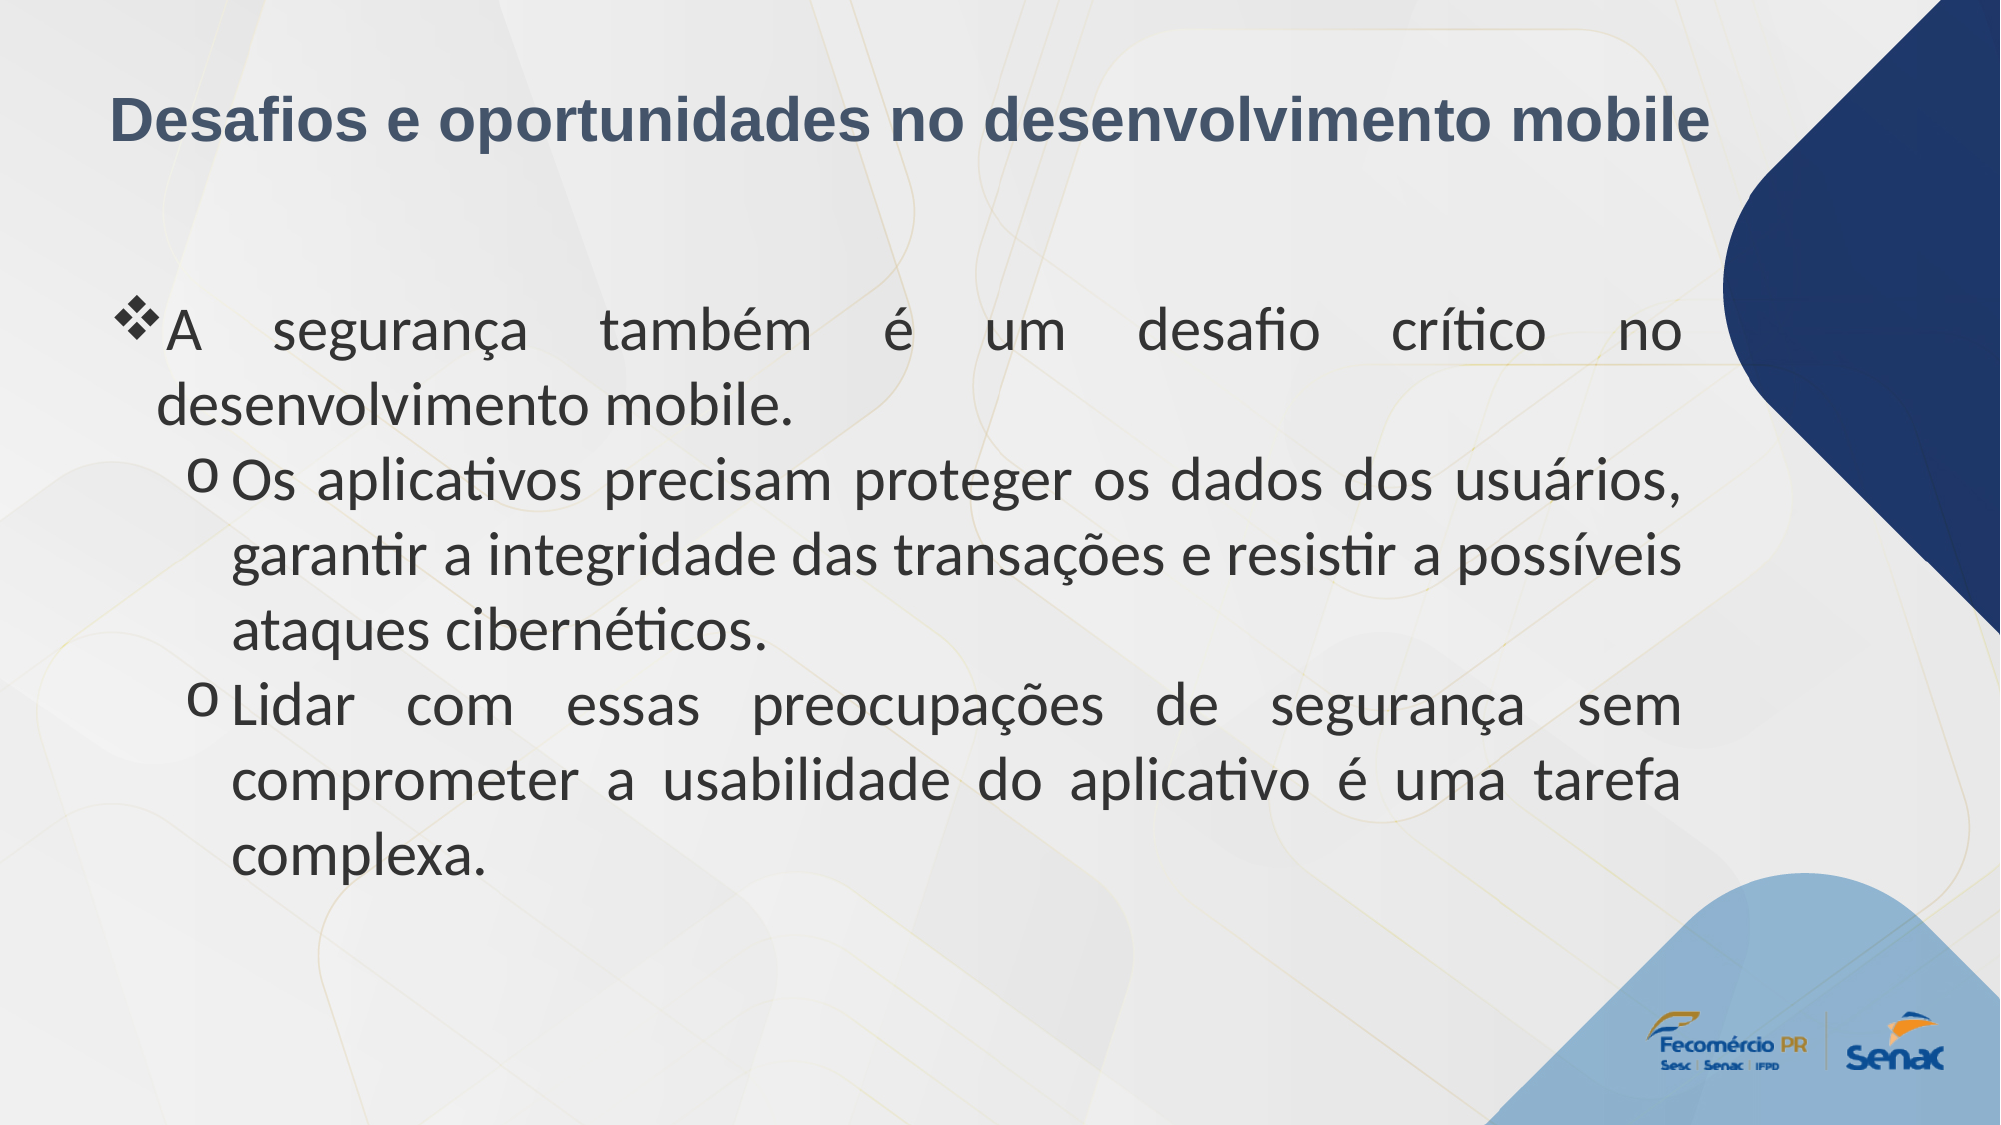

Desafios e oportunidades no desenvolvimento mobile

A segurança também é um desafio crítico no desenvolvimento mobile.
Os aplicativos precisam proteger os dados dos usuários, garantir a integridade das transações e resistir a possíveis ataques cibernéticos.
Lidar com essas preocupações de segurança sem comprometer a usabilidade do aplicativo é uma tarefa complexa.